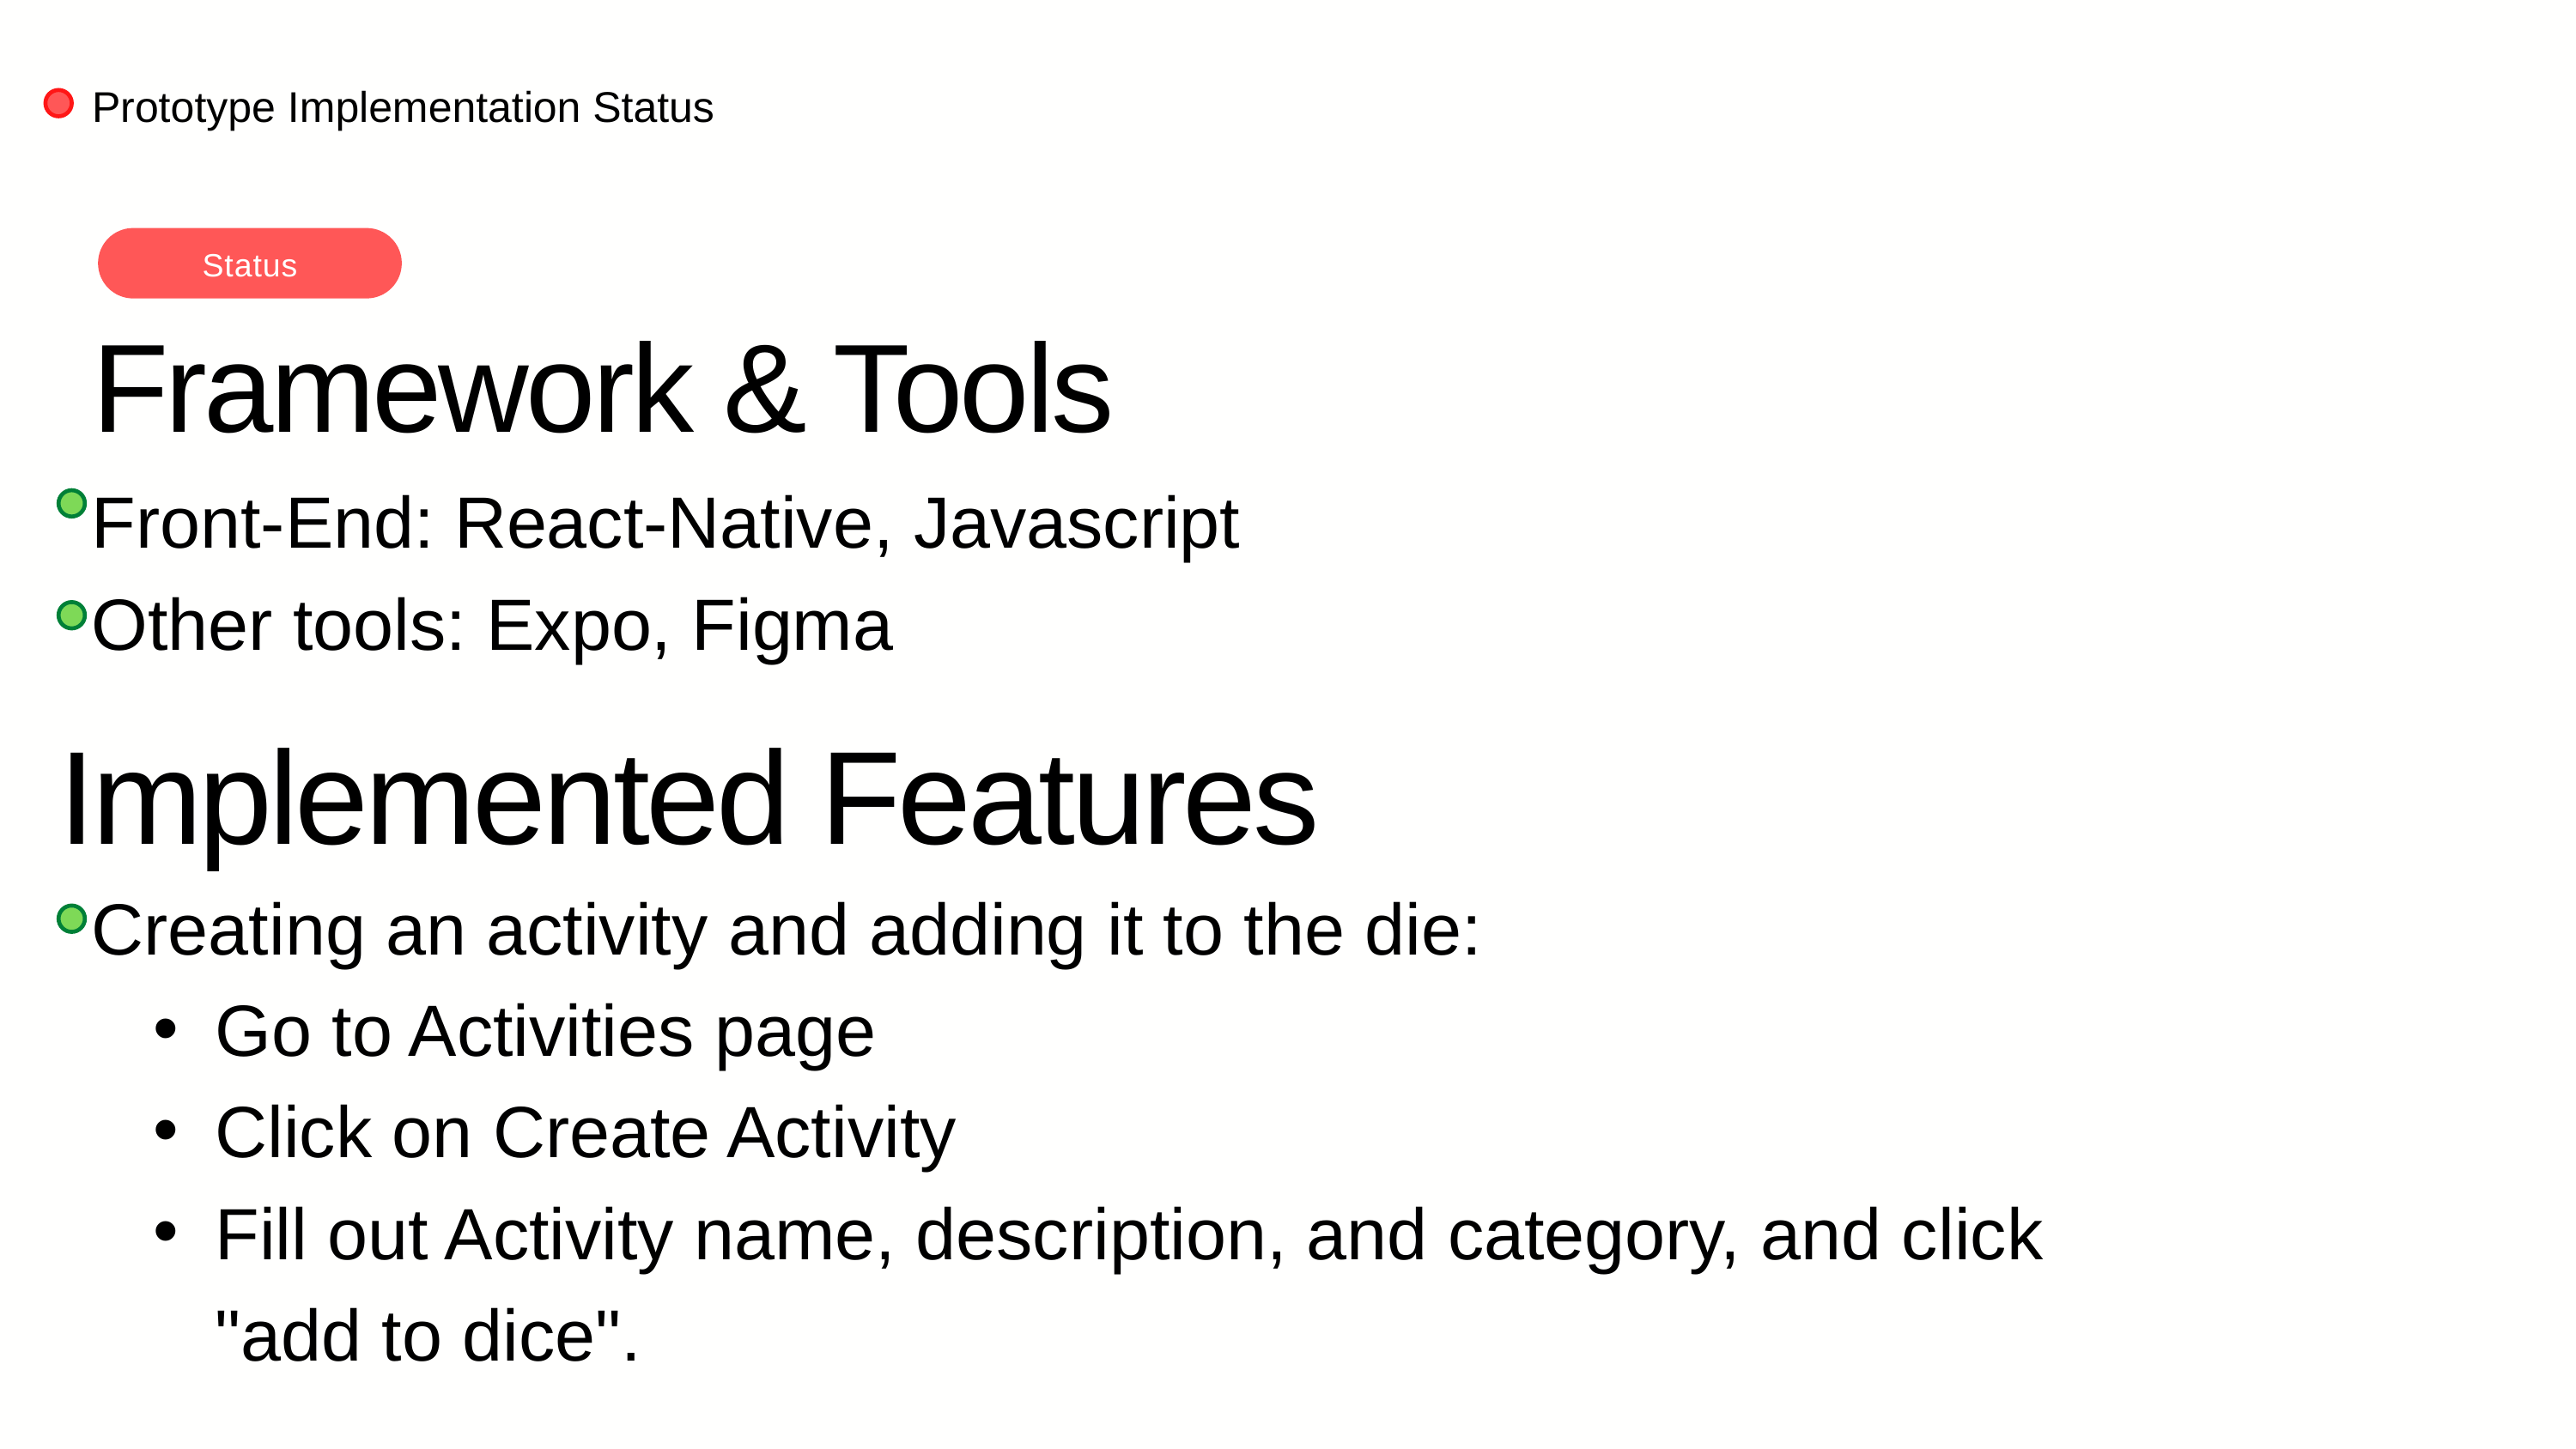

Prototype Implementation Status

Status
Framework & Tools
Front-End: React-Native, Javascript
Other tools: Expo, Figma

Creating an activity and adding it to the die:
Go to Activities page
Click on Create Activity
Fill out Activity name, description, and category, and click "add to dice".

Implemented Features